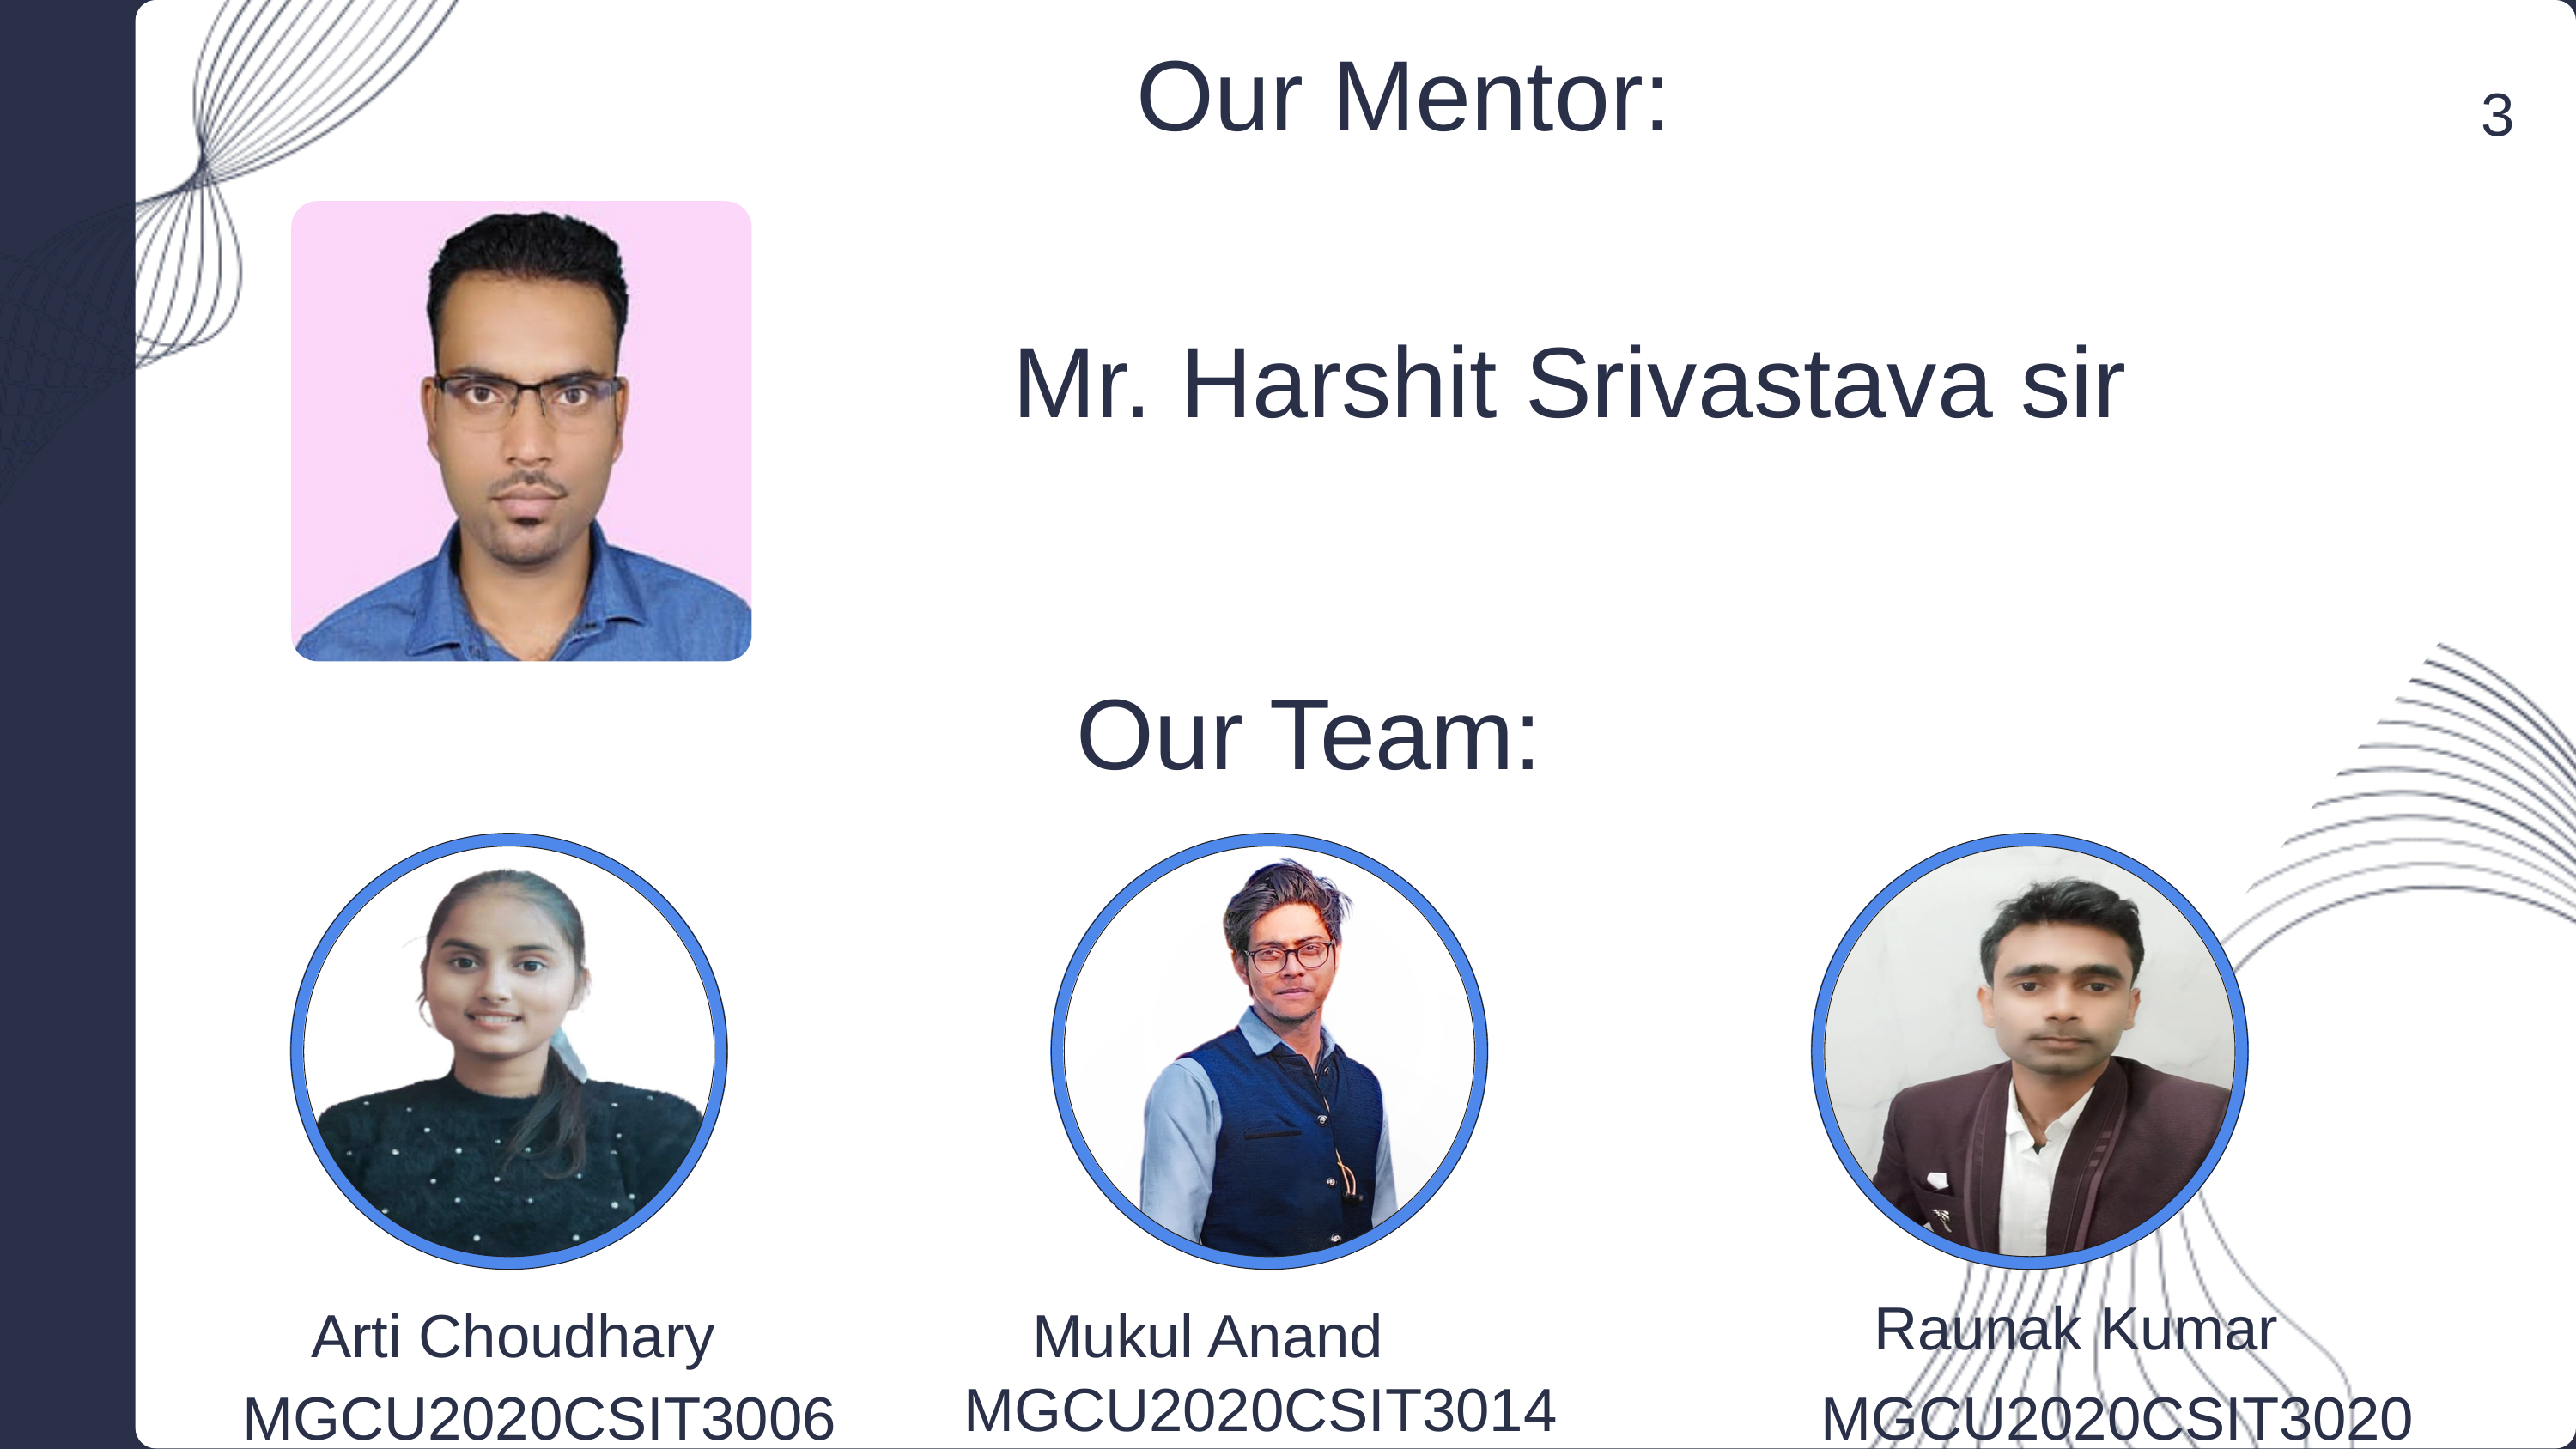

Our Mentor:
3

Mr. Harshit Srivastava sir
Our Team:

Raunak Kumar
Arti Choudhary
 Mukul Anand
MGCU2020CSIT3014
MGCU2020CSIT3020
MGCU2020CSIT3006